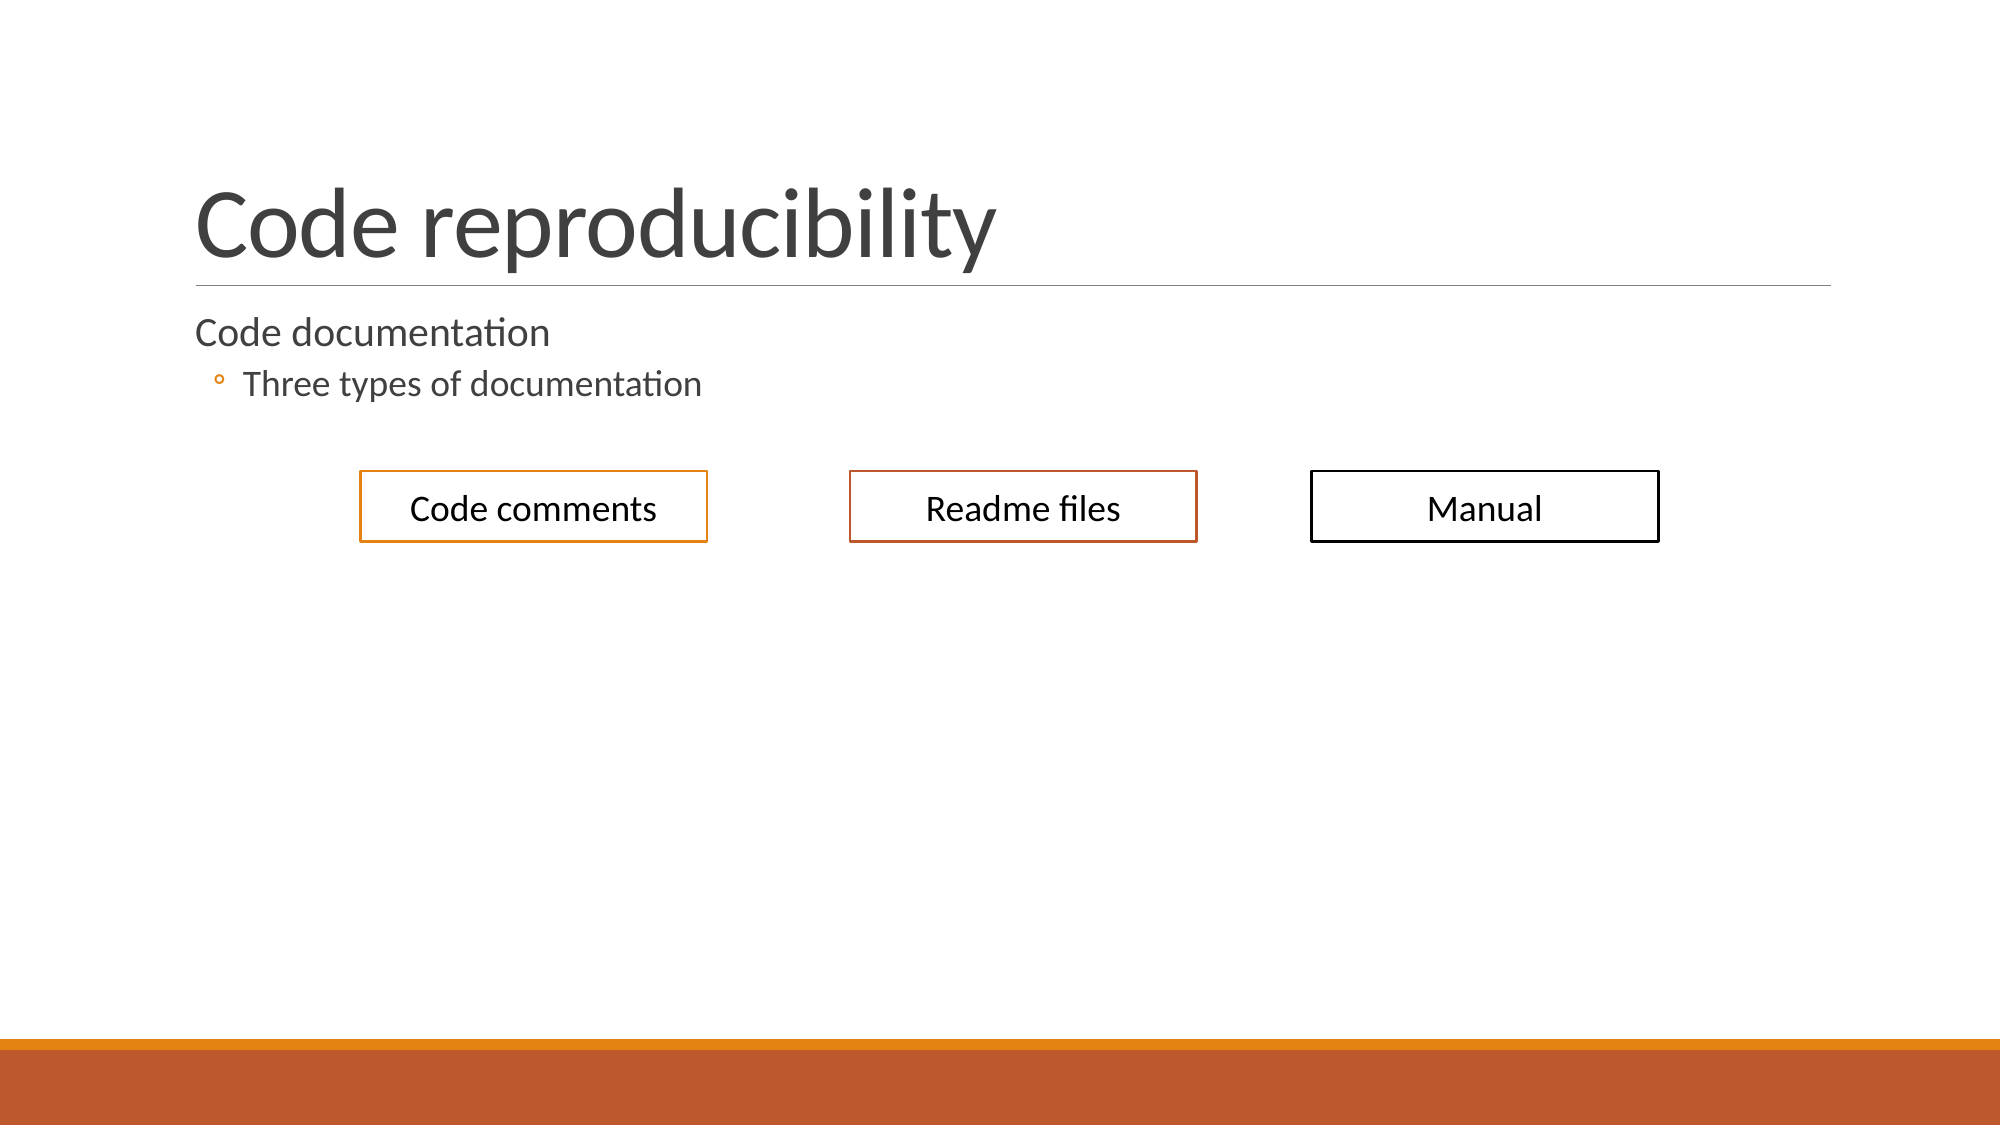

# Code reproducibility
Code documentation
Three types of documentation

Code comments
Readme files
Manual